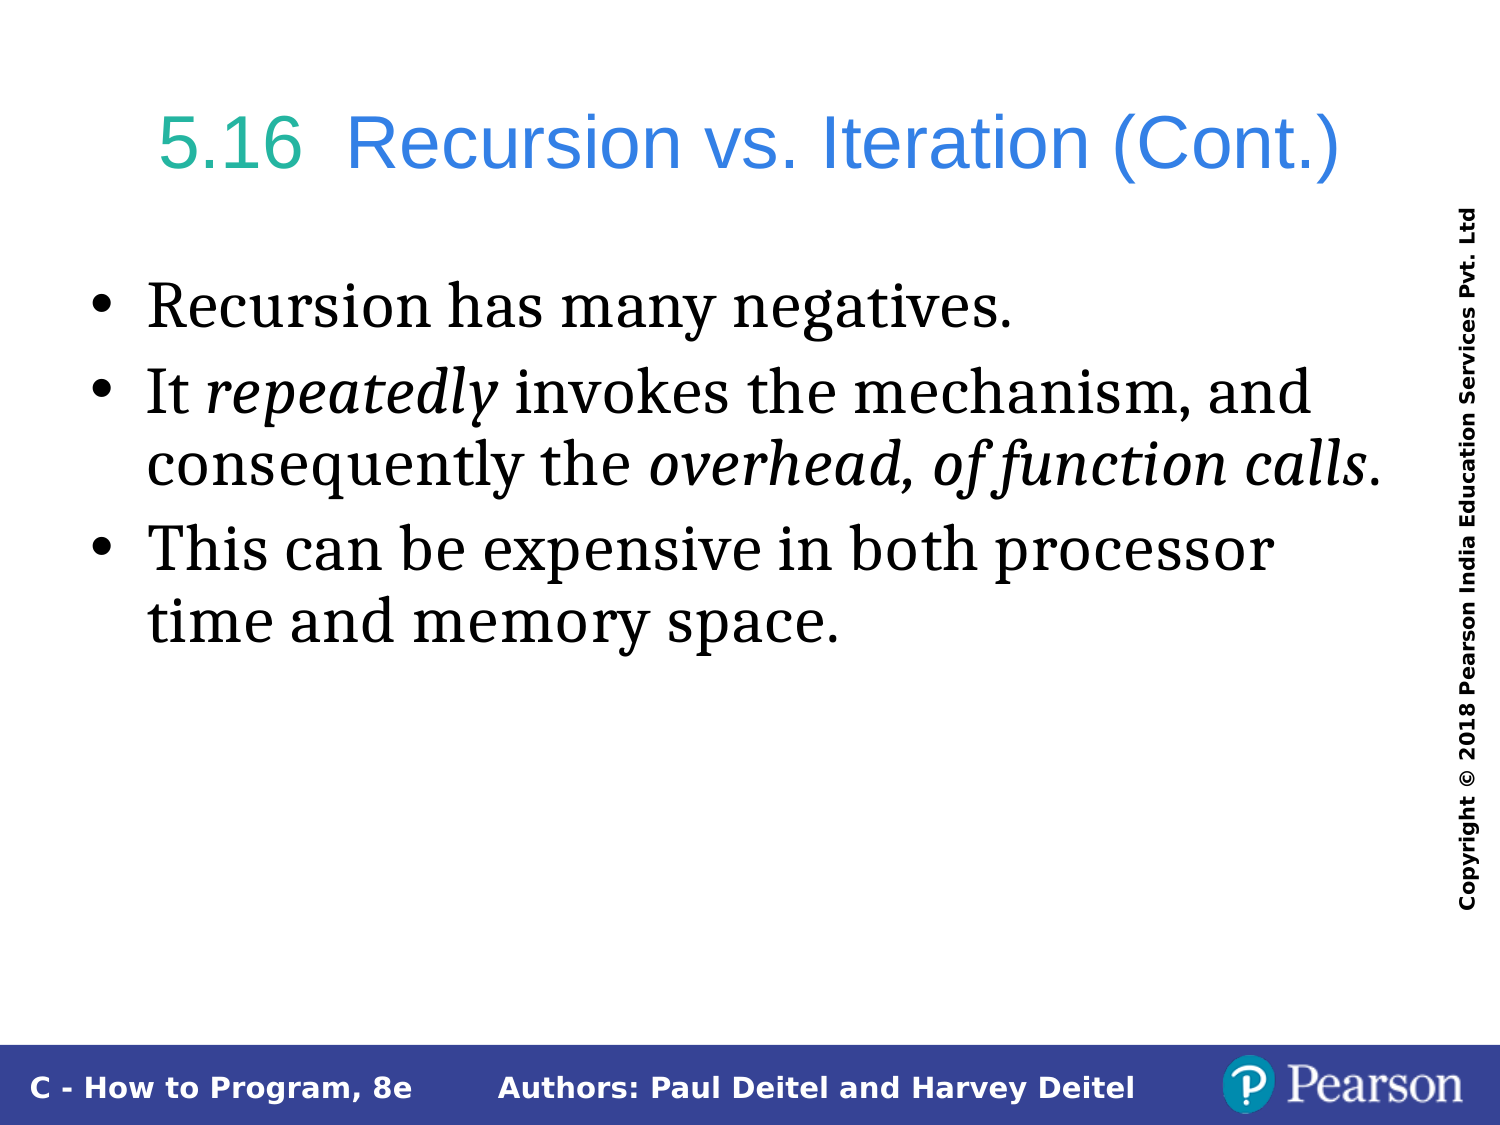

# 5.16  Recursion vs. Iteration (Cont.)
Recursion has many negatives.
It repeatedly invokes the mechanism, and consequently the overhead, of function calls.
This can be expensive in both processor time and memory space.